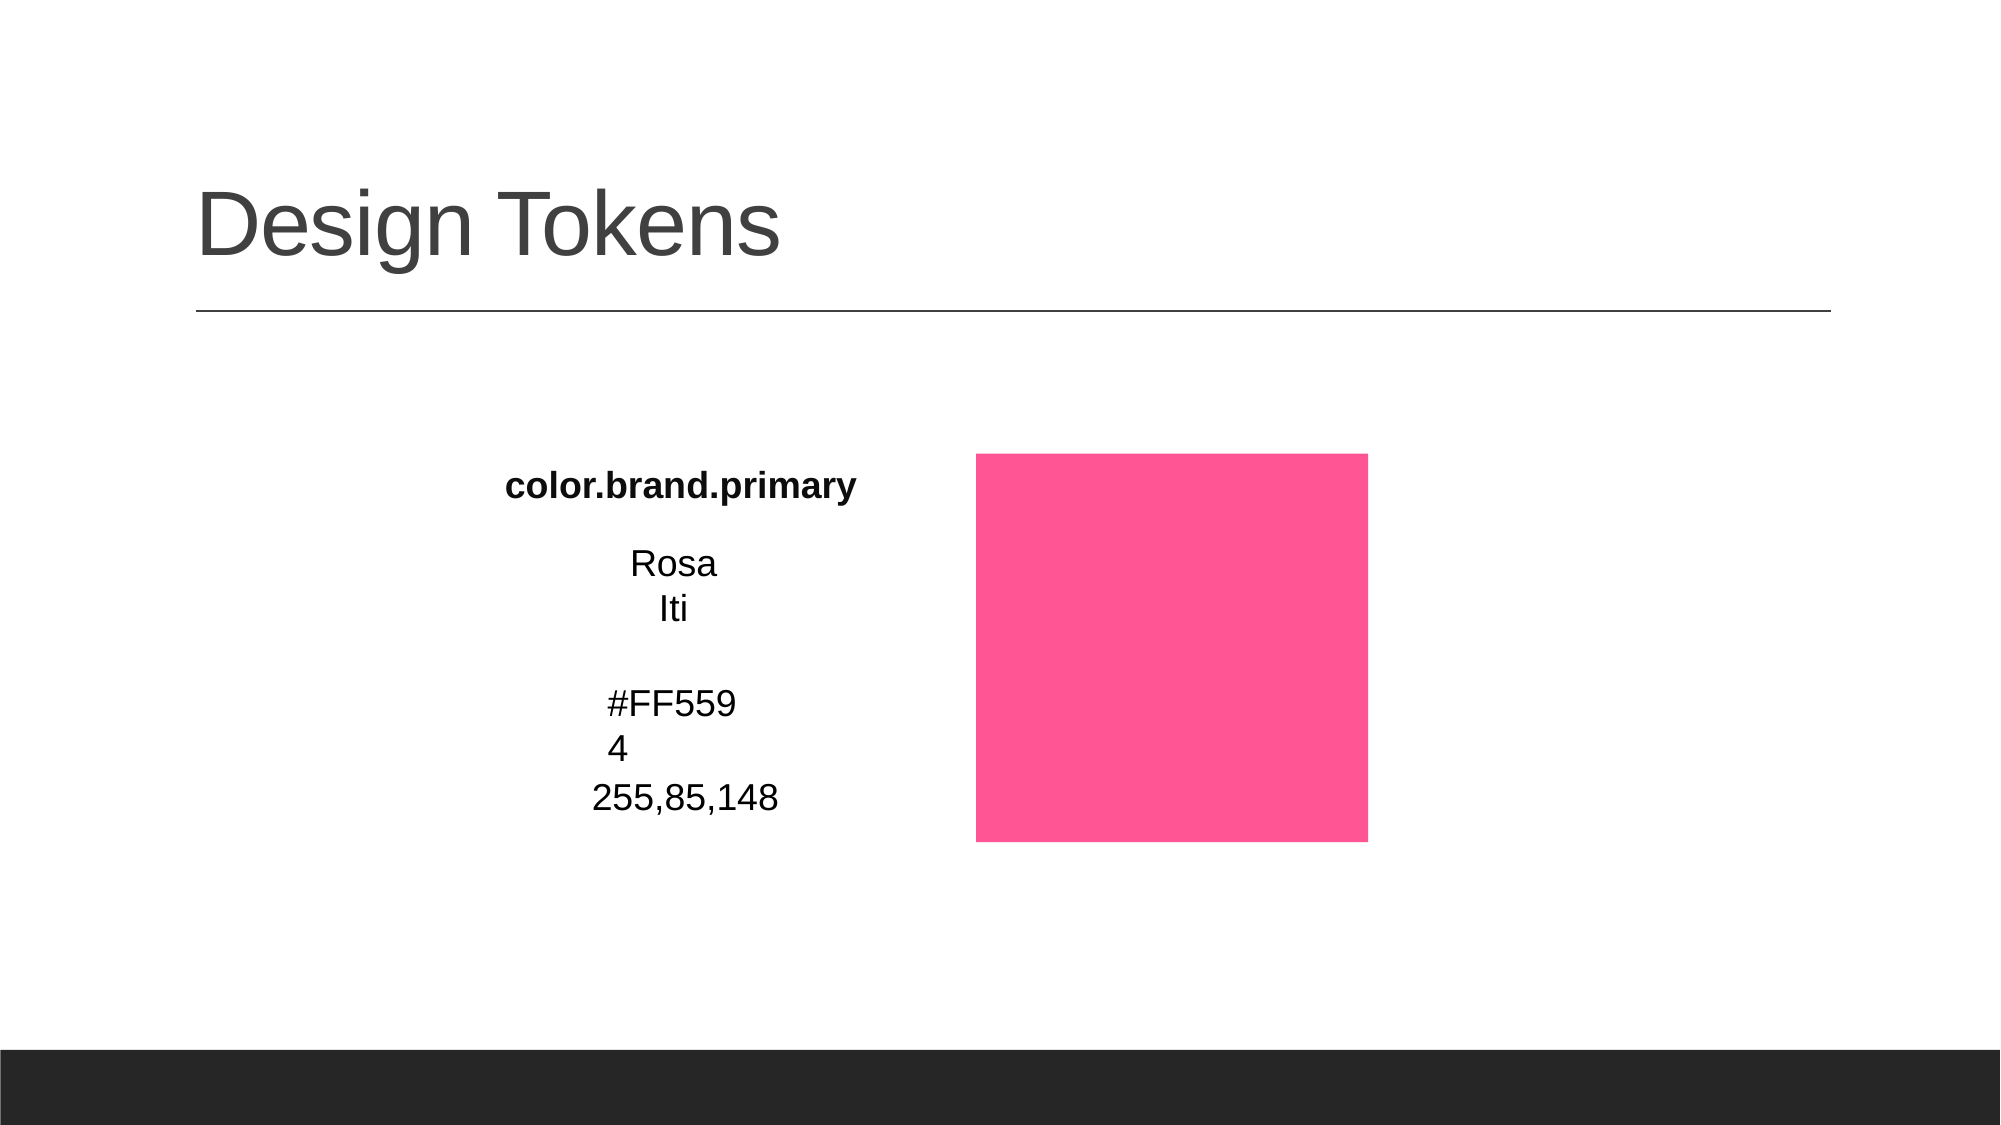

# Design Tokens
color.brand.primary

Rosa
Iti
#FF5594
255,85,148